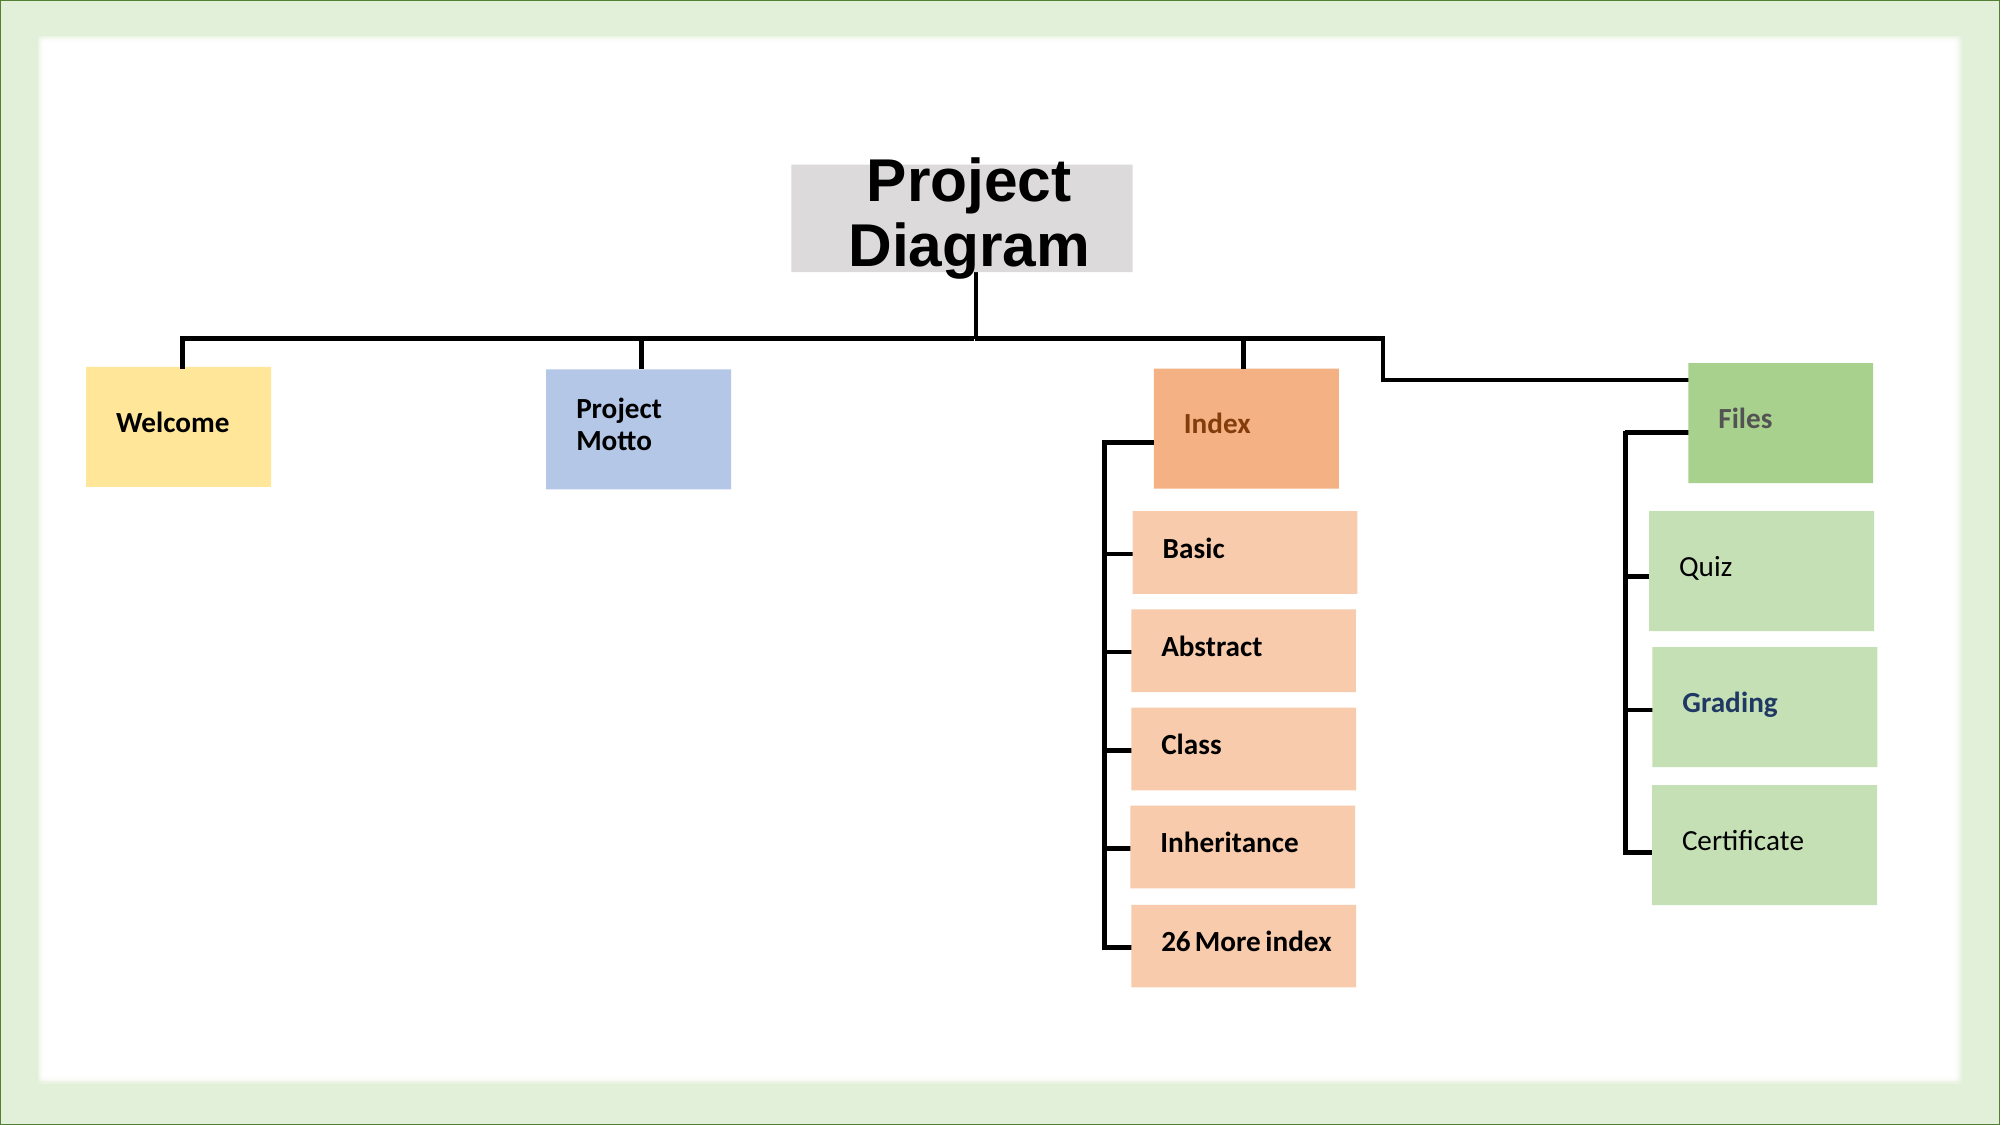

Project Diagram

Files
Welcome
Index
Project Motto
Basic
Quiz
Abstract
Grading
Class
Certificate
Inheritance

26 More index